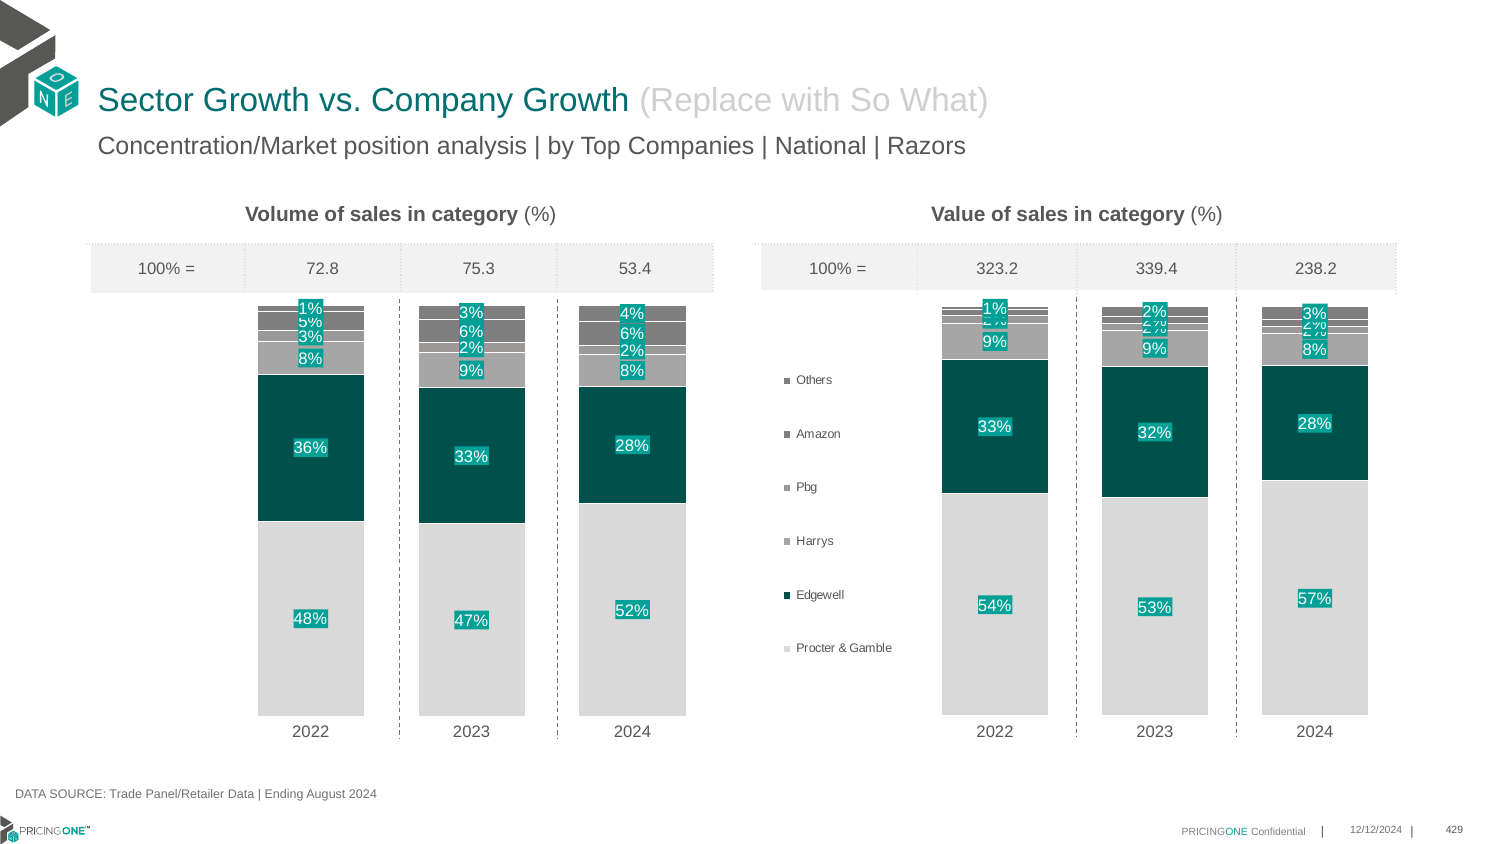

# Sector Growth vs. Company Growth (Replace with So What)
Concentration/Market position analysis | by Top Companies | National | Razors
| Volume of sales in category (%) |  |  |  |
| --- | --- | --- | --- |
| 100% = | 72.8 | 75.3 | 53.4 |
| Value of sales in category (%) |  |  |  |
| --- | --- | --- | --- |
| 100% = | 323.2 | 339.4 | 238.2 |

### Chart

| Category | Procter & Gamble | Edgewell | Harrys | Pbg | Amazon | Others |
|---|---|---|---|---|---|---|
| 2022 | 0.4750837447463484 | 0.3569083050776709 | 0.07997352945775262 | 0.027524219757492044 | 0.045831880235360514 | 0.014678320725375517 |
| 2023 | 0.4686488983765458 | 0.33108119897043337 | 0.08562723856638786 | 0.02359164618386907 | 0.056100516599833054 | 0.0349505013029309 |
| 2024 | 0.5190396956748239 | 0.28351746075140266 | 0.07730614349966833 | 0.023170089639190147 | 0.05698957076554432 | 0.03997703966937064 |

### Chart

| Category | Procter & Gamble | Edgewell | Harrys | Pbg | Amazon | Others |
|---|---|---|---|---|---|---|
| 2022 | 0.5426719067900244 | 0.328067396194321 | 0.08934642537537767 | 0.01867306880617622 | 0.014354856928540176 | 0.006886345905560565 |
| 2023 | 0.5329785695832228 | 0.32192730267094233 | 0.08713272226621013 | 0.016739317944474575 | 0.01858723925310314 | 0.02263484828204702 |
| 2024 | 0.5743965918726254 | 0.2814310948577371 | 0.07920436884528231 | 0.016316334579198934 | 0.01862531313560189 | 0.03002629670955443 |
DATA SOURCE: Trade Panel/Retailer Data | Ending August 2024

12/12/2024
429